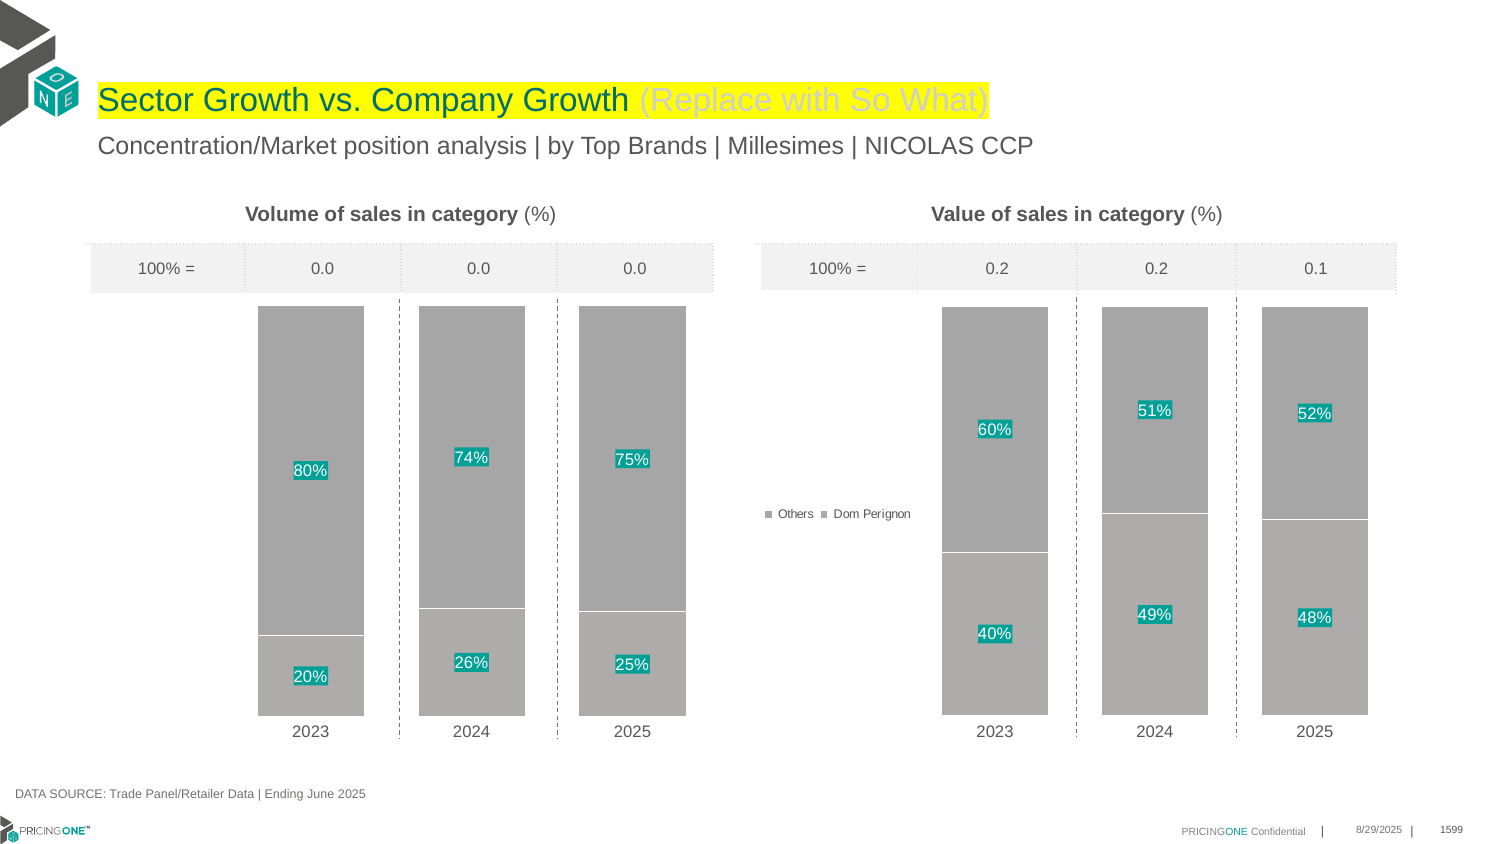

# Sector Growth vs. Company Growth (Replace with So What)
Concentration/Market position analysis | by Top Brands | Millesimes | NICOLAS CCP
| Volume of sales in category (%) |  |  |  |
| --- | --- | --- | --- |
| 100% = | 0.0 | 0.0 | 0.0 |
| Value of sales in category (%) |  |  |  |
| --- | --- | --- | --- |
| 100% = | 0.2 | 0.2 | 0.1 |

### Chart

| Category | Dom Perignon | Others |
|---|---|---|
| 2023 | 0.19670542635658914 | 0.803294573643411 |
| 2024 | 0.26280623608017817 | 0.7371937639198218 |
| 2025 | 0.2537764350453172 | 0.7462235649546829 |

### Chart

| Category | Dom Perignon | Others |
|---|---|---|
| 2023 | 0.399457602012754 | 0.600542397987246 |
| 2024 | 0.493855843755105 | 0.5061441562448951 |
| 2025 | 0.47865468093105923 | 0.5213453190689408 |
DATA SOURCE: Trade Panel/Retailer Data | Ending June 2025

8/29/2025
1599